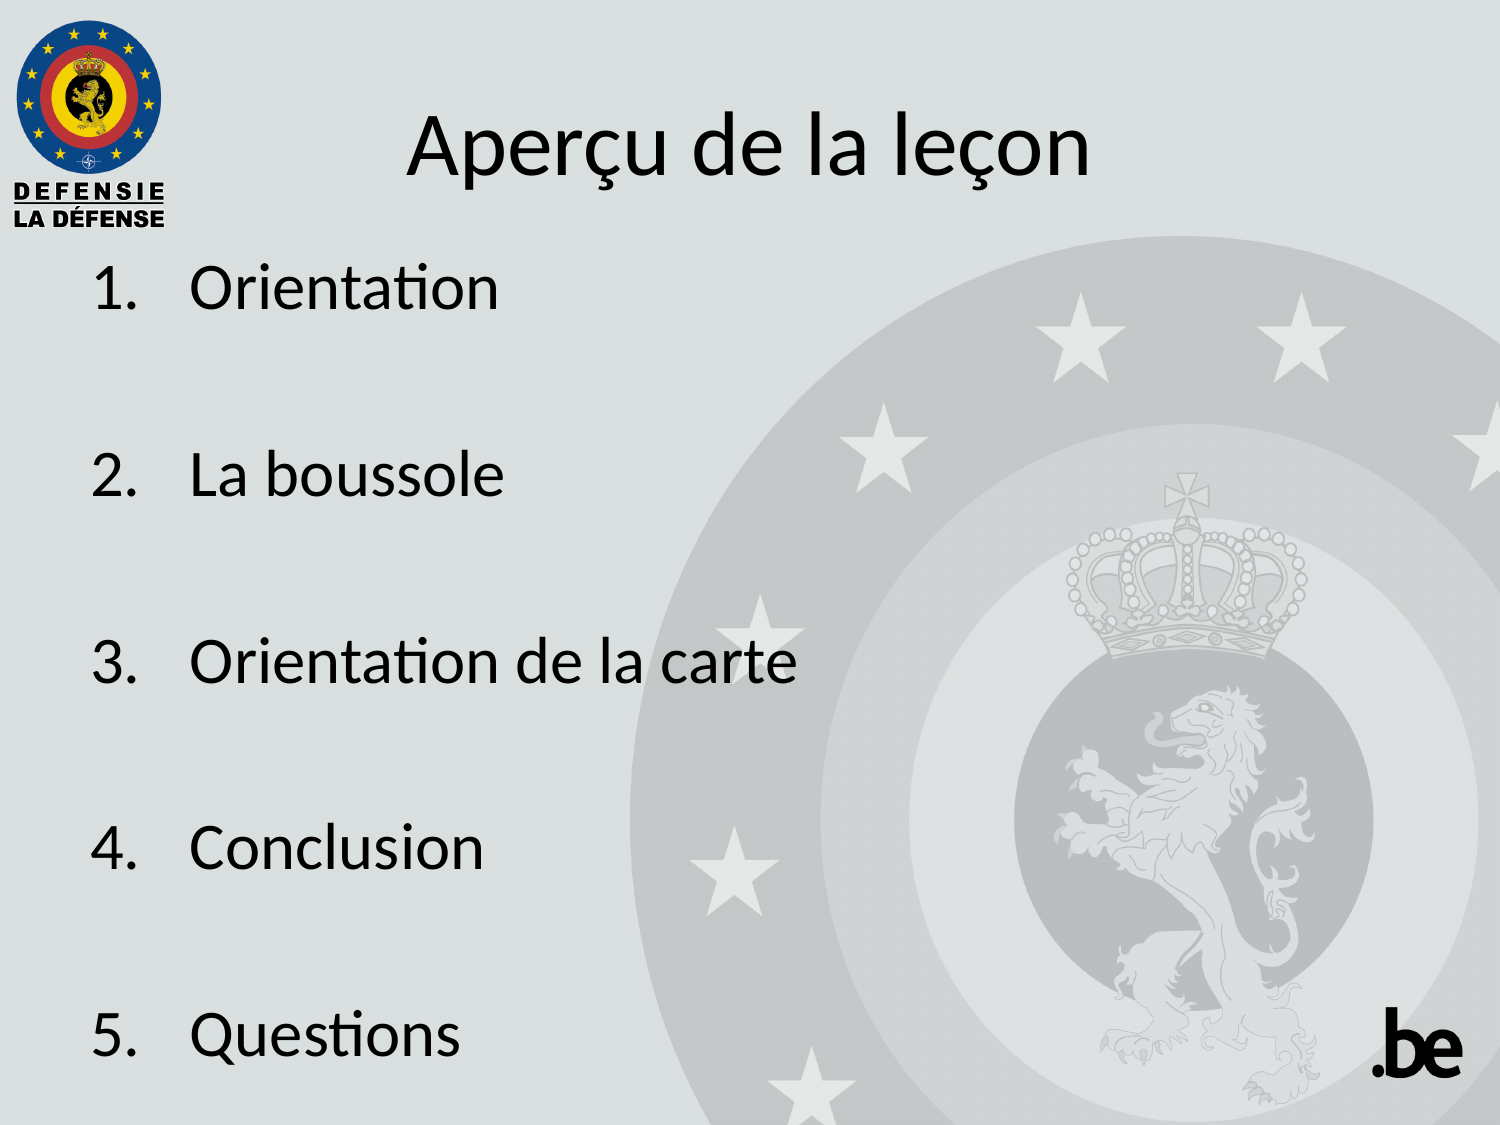

# Aperçu de la leçon
Orientation

La boussole

Orientation de la carte

Conclusion

Questions